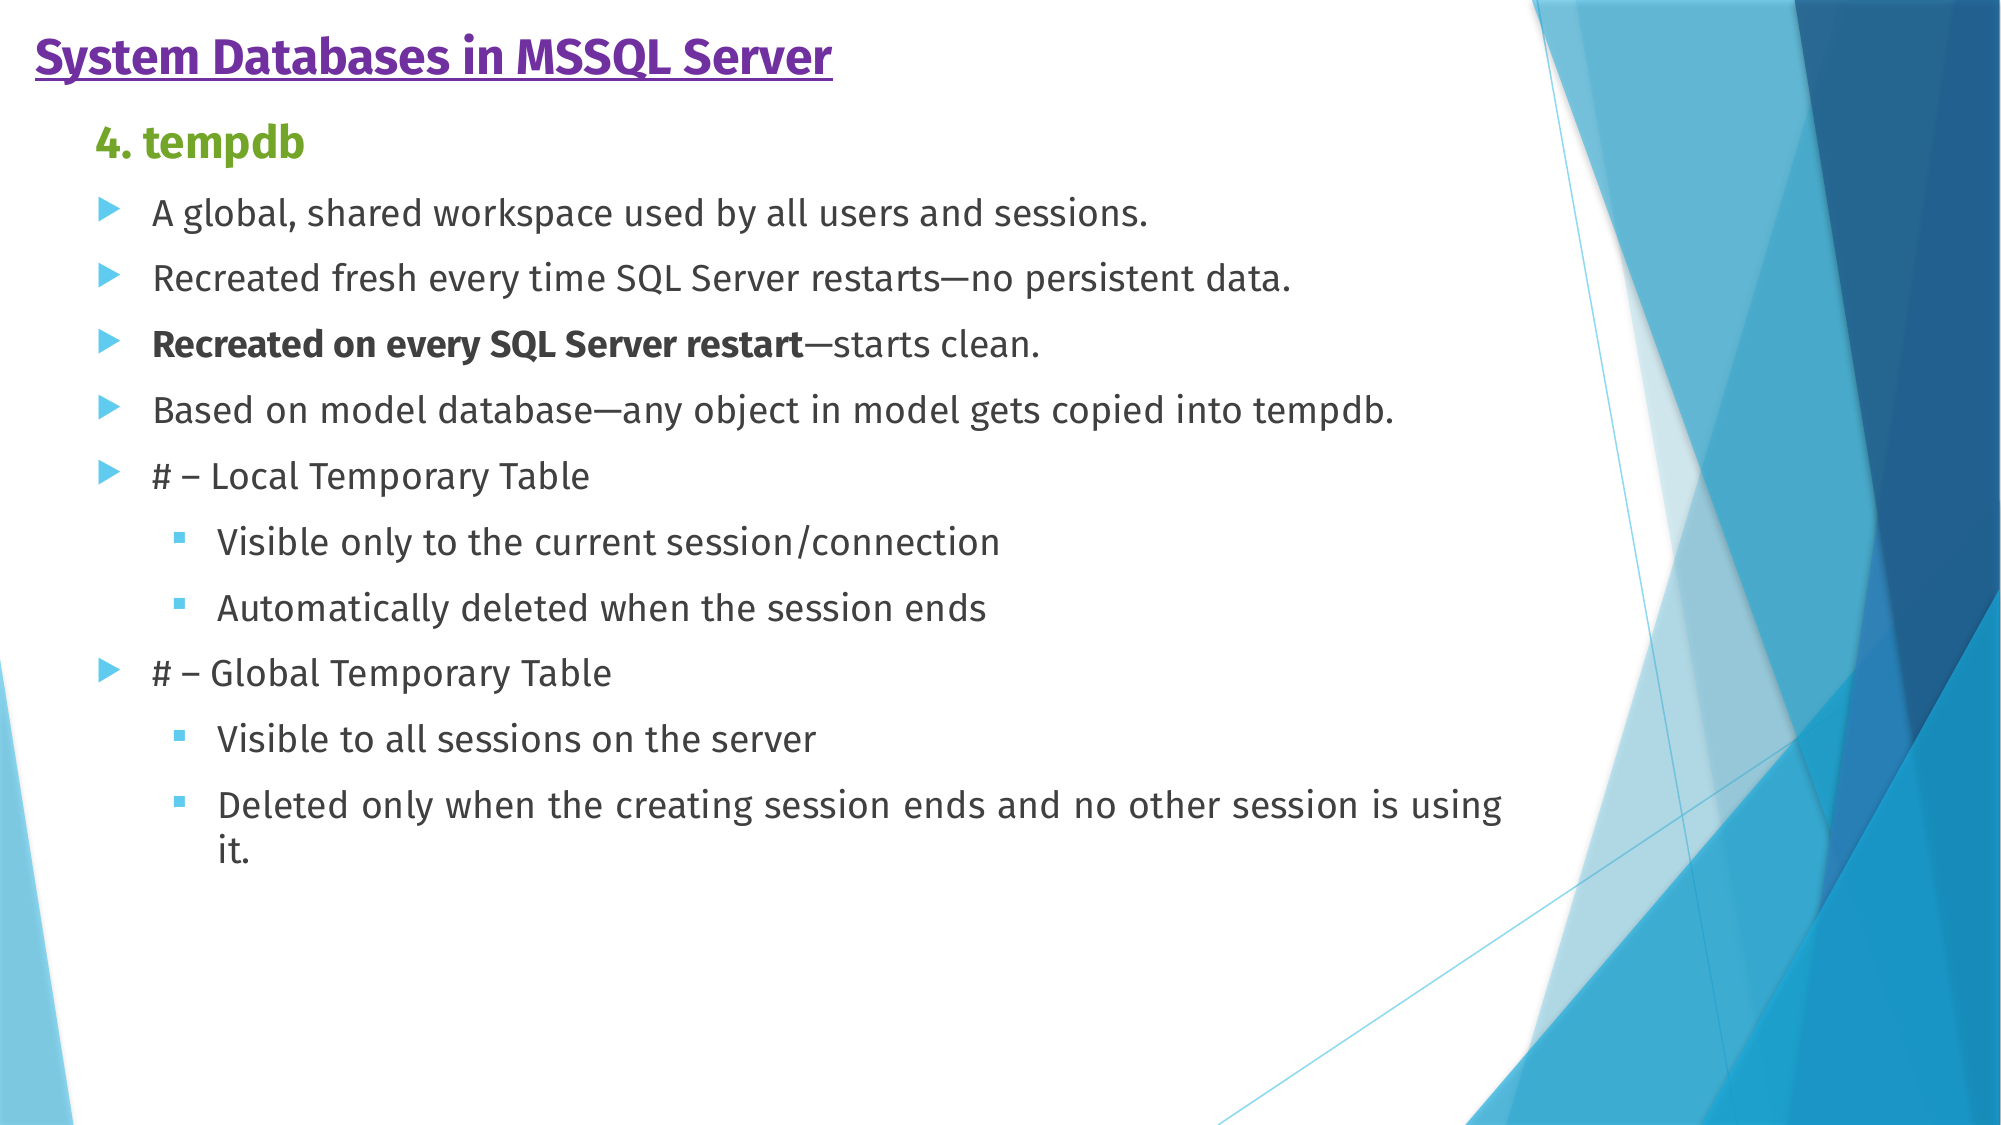

System Databases in MSSQL Server
4. tempdb
A global, shared workspace used by all users and sessions.
Recreated fresh every time SQL Server restarts—no persistent data.
Recreated on every SQL Server restart—starts clean.
Based on model database—any object in model gets copied into tempdb.
# – Local Temporary Table
Visible only to the current session/connection
Automatically deleted when the session ends
# – Global Temporary Table
Visible to all sessions on the server
Deleted only when the creating session ends and no other session is using it.
|  |
| --- |